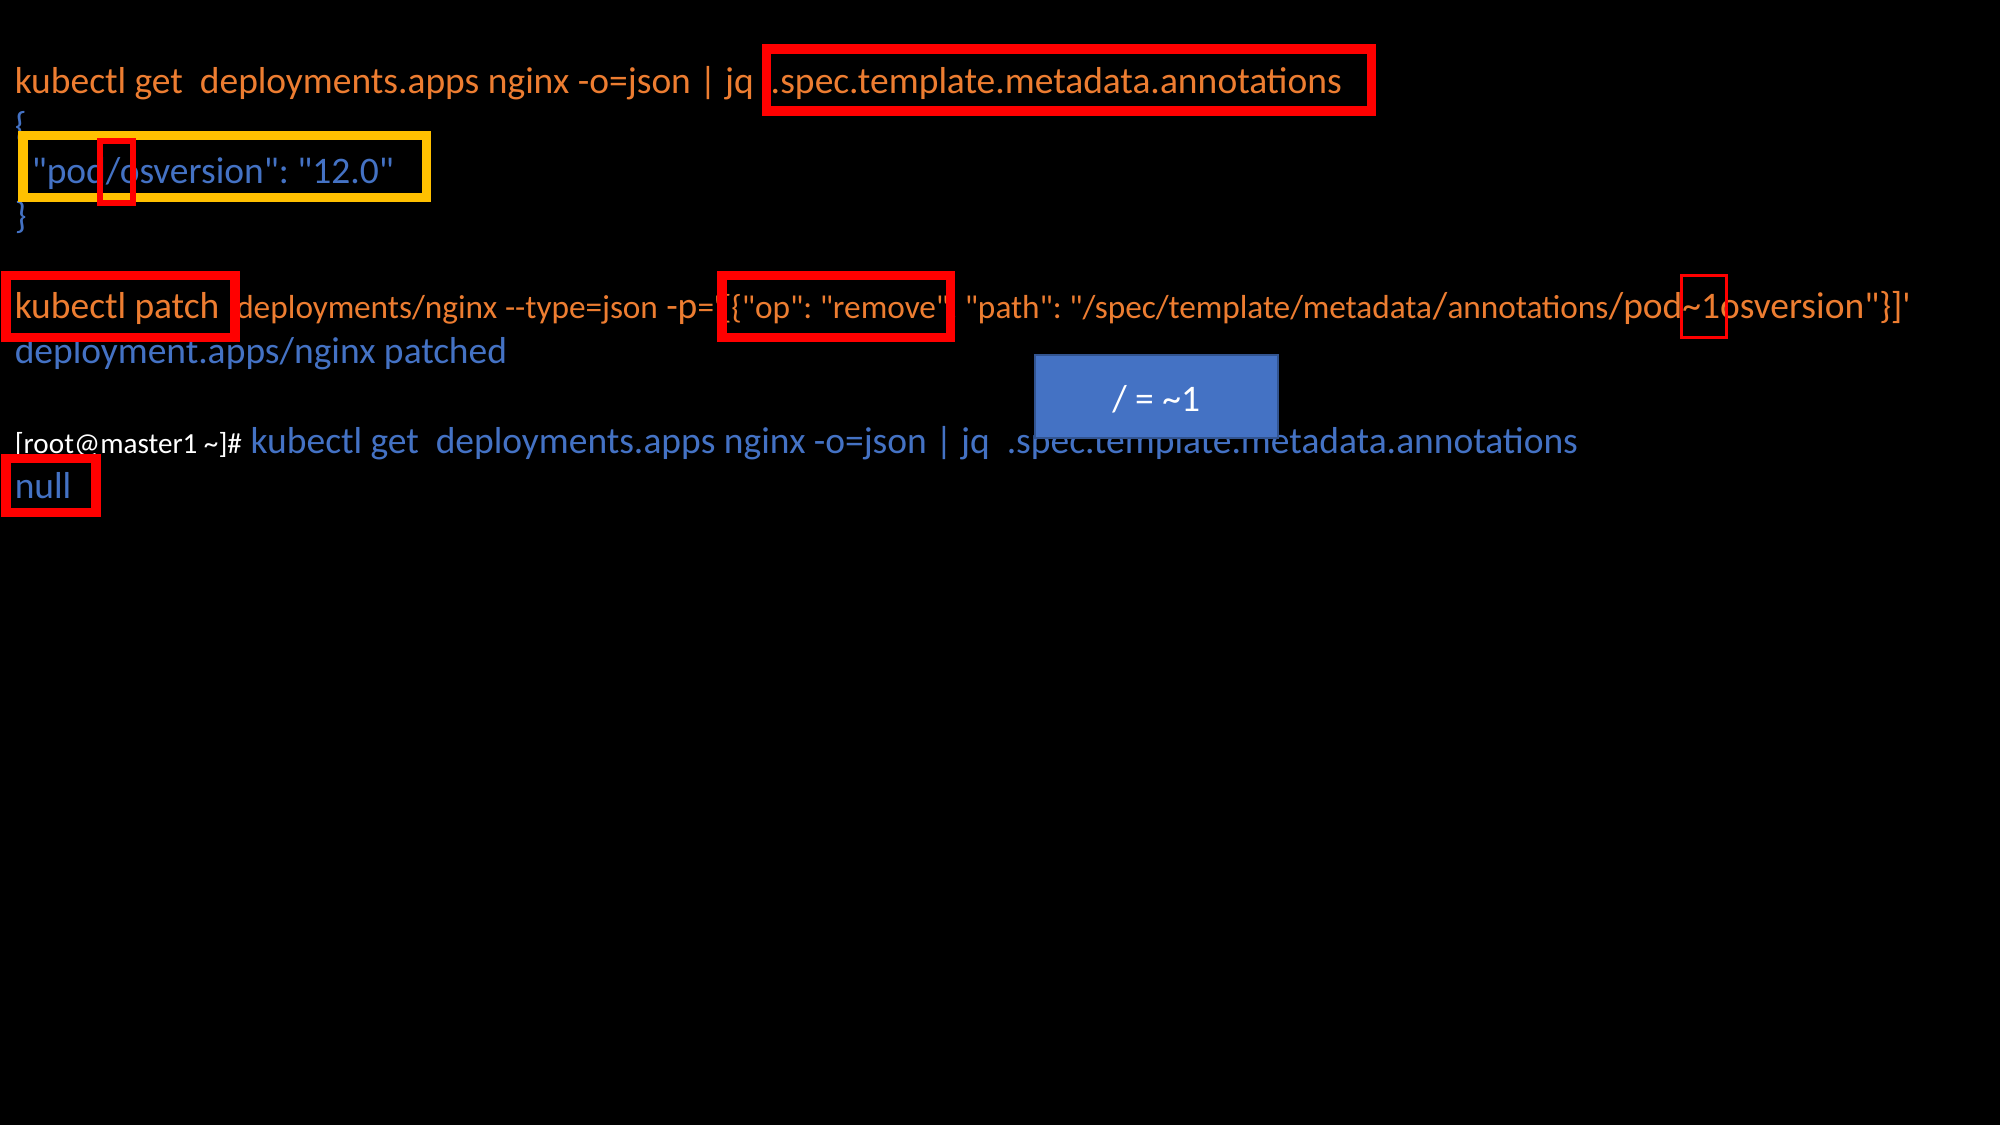

kubectl get  deployments.apps nginx -o=json | jq  .spec.template.metadata.annotations
{
  "pod/osversion": "12.0"
}

kubectl patch  deployments/nginx --type=json -p='[{"op": "remove", "path": "/spec/template/metadata/annotations/pod~1osversion"}]'
deployment.apps/nginx patched

[root@master1 ~]# kubectl get  deployments.apps nginx -o=json | jq  .spec.template.metadata.annotations
null

/ = ~1